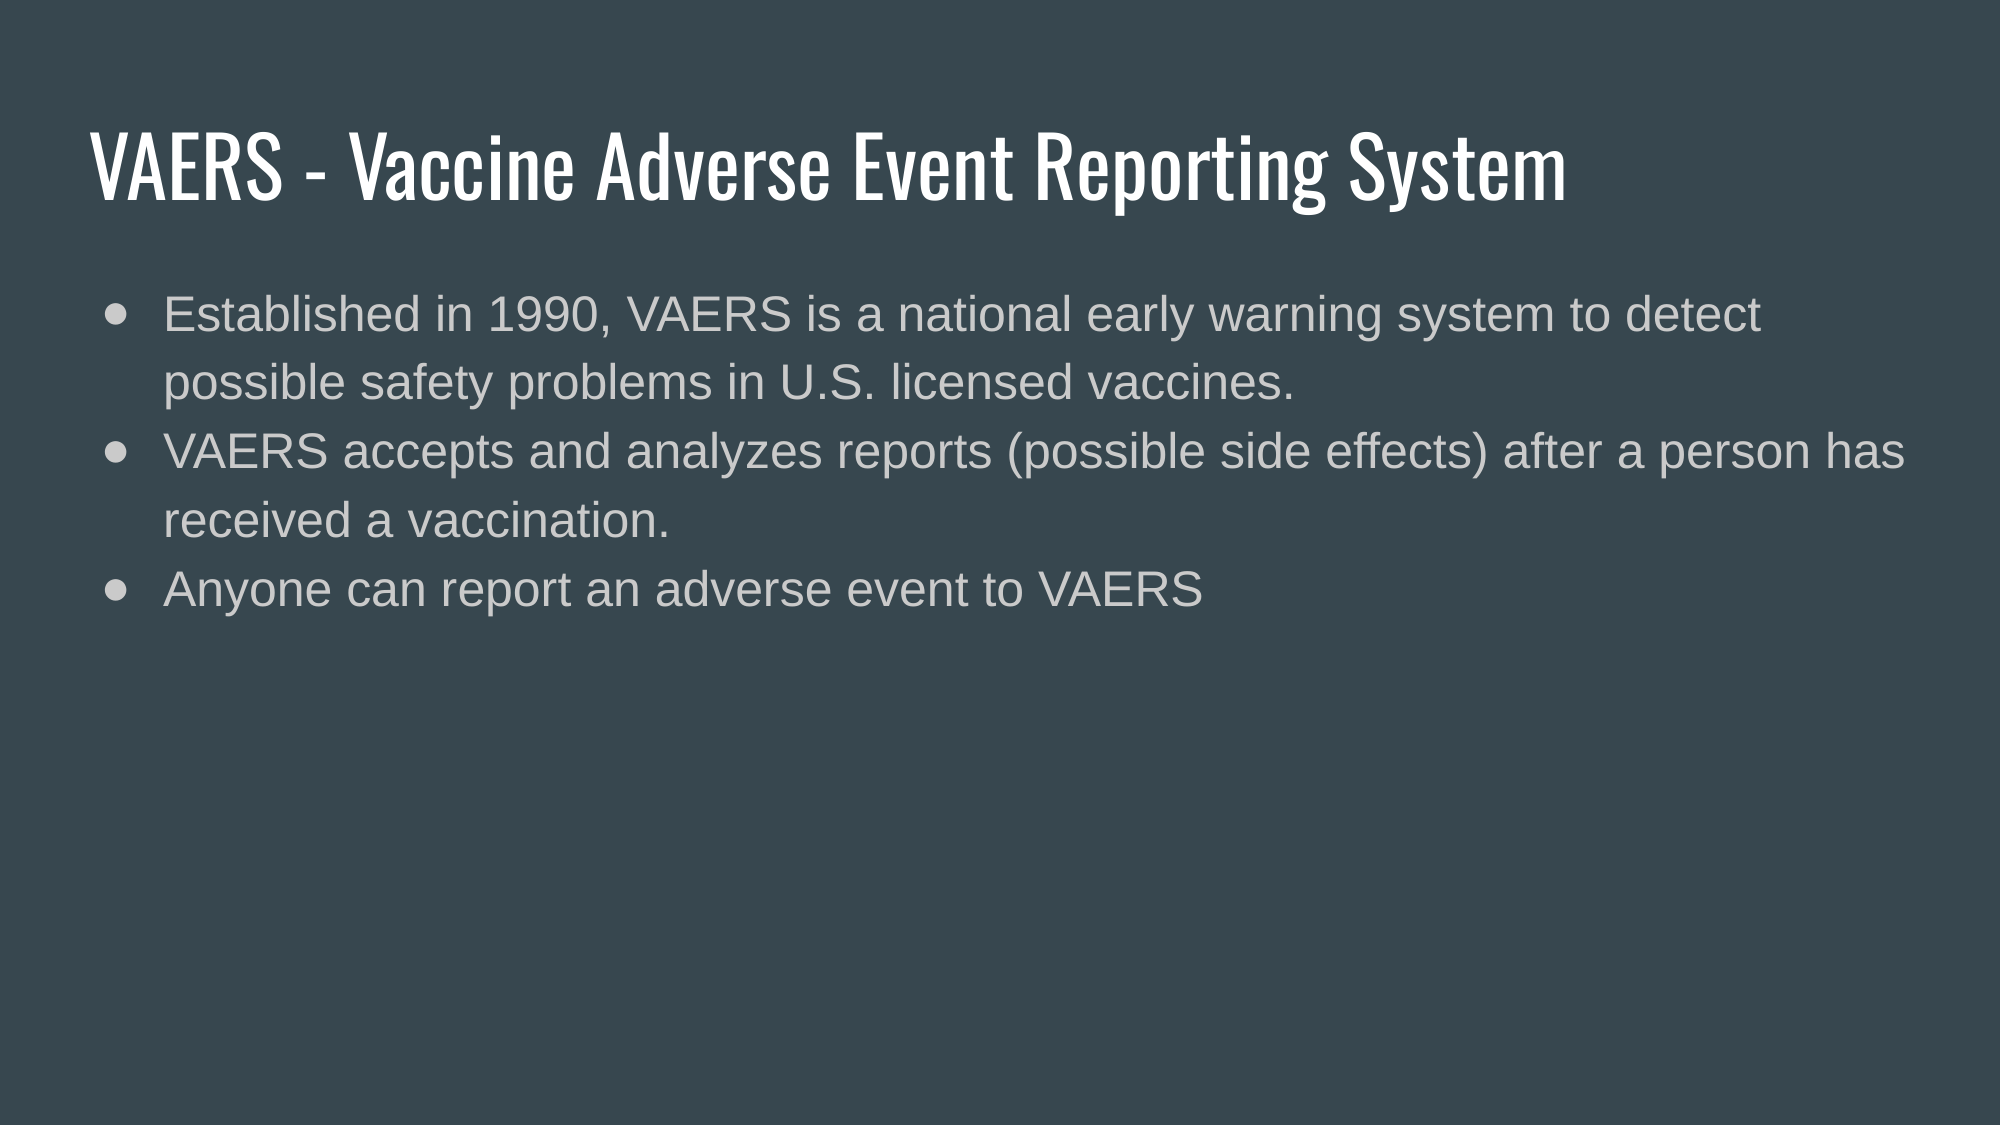

# VAERS - Vaccine Adverse Event Reporting System
Established in 1990, VAERS is a national early warning system to detect possible safety problems in U.S. licensed vaccines.
VAERS accepts and analyzes reports (possible side effects) after a person has received a vaccination.
Anyone can report an adverse event to VAERS